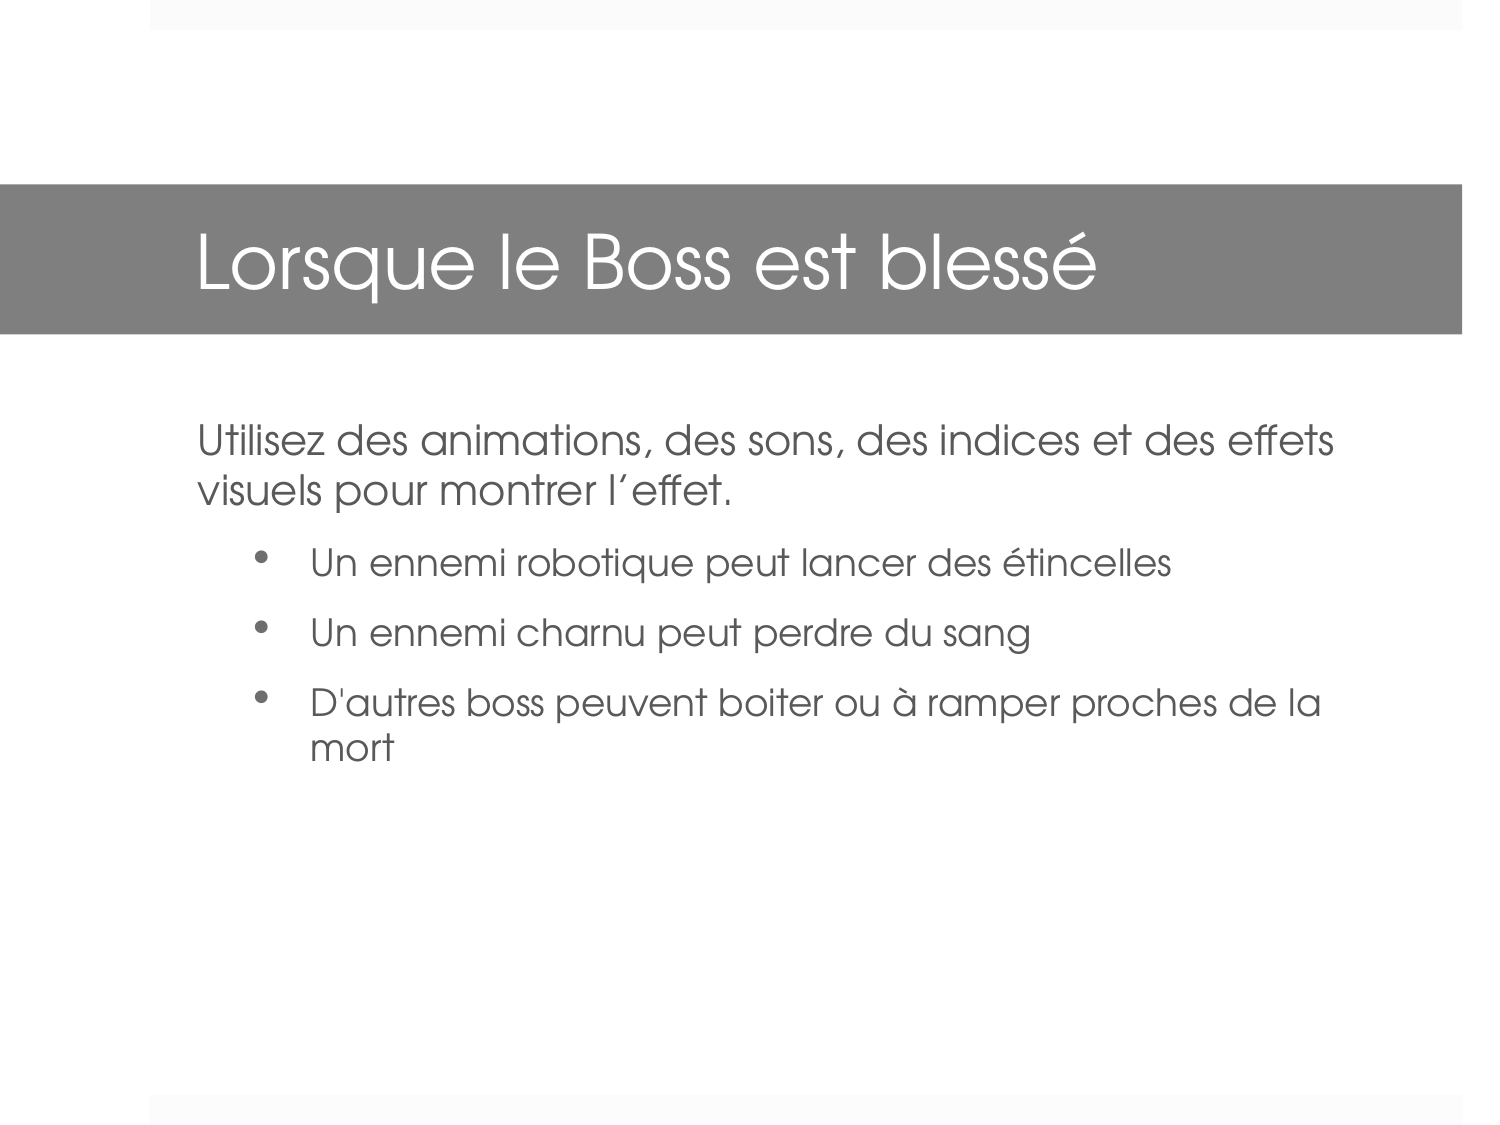

# Lorsque le Boss est blessé
Utilisez des animations, des sons, des indices et des effets visuels pour montrer l’effet.
Un ennemi robotique peut lancer des étincelles
Un ennemi charnu peut perdre du sang
D'autres boss peuvent boiter ou à ramper proches de la mort